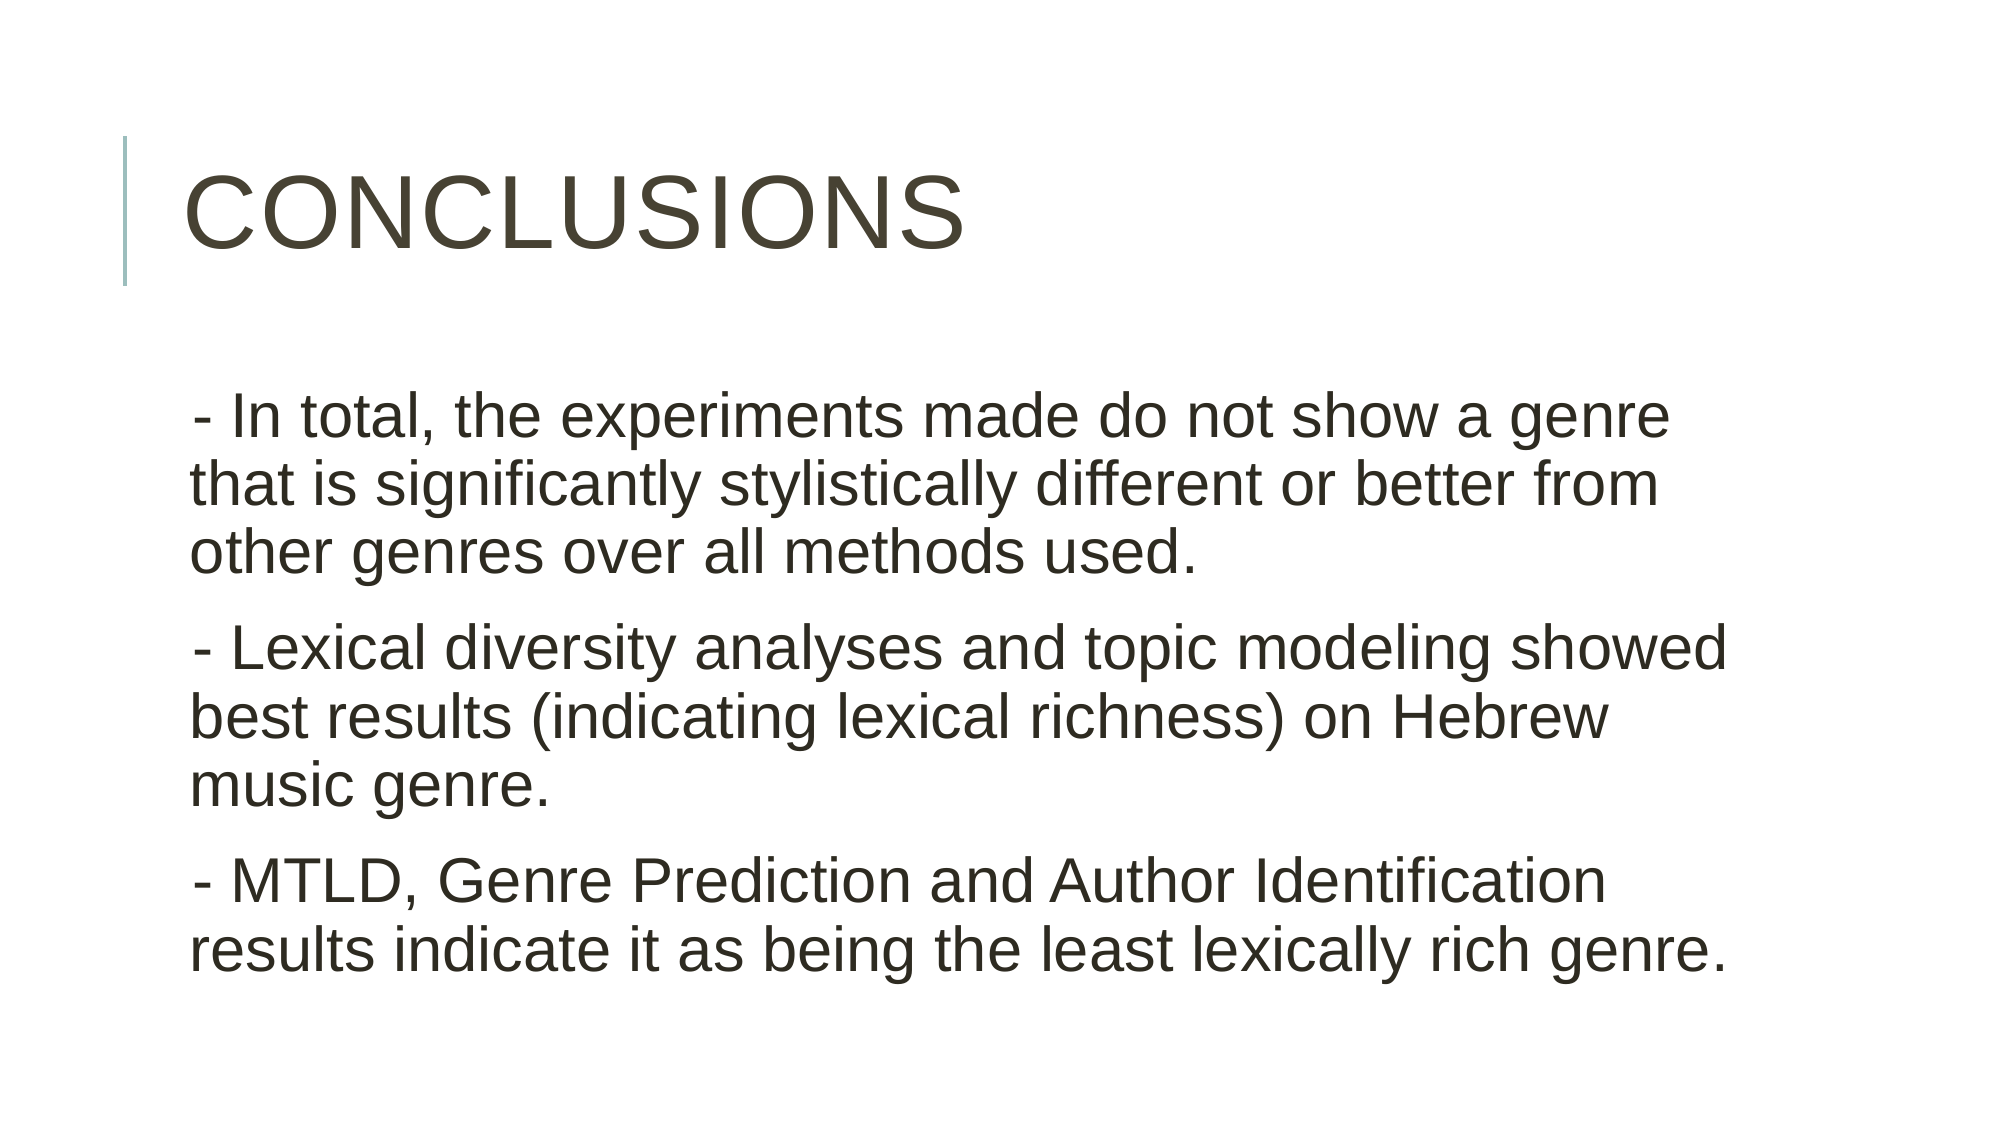

# Conclusions
- In total, the experiments made do not show a genre that is significantly stylistically different or better from other genres over all methods used.
- Lexical diversity analyses and topic modeling showed best results (indicating lexical richness) on Hebrew music genre.
- MTLD, Genre Prediction and Author Identification results indicate it as being the least lexically rich genre.